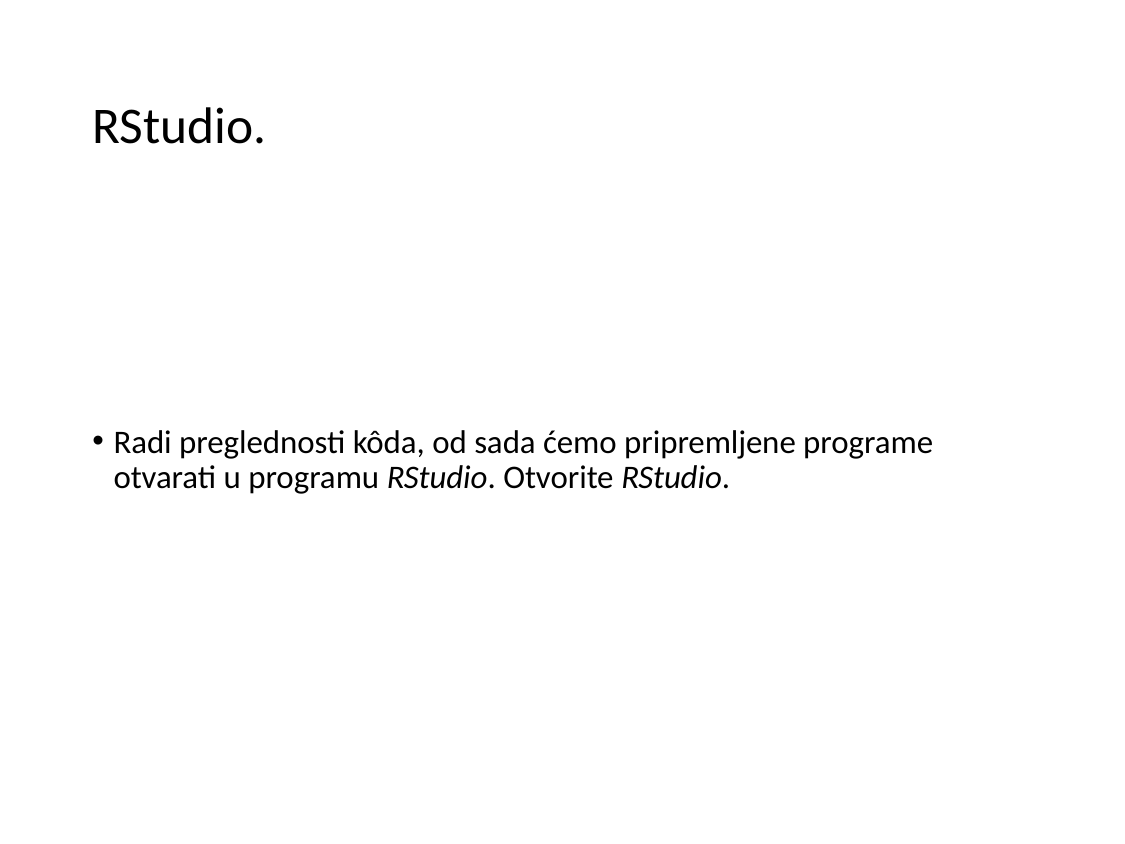

# RStudio.

Radi preglednosti kôda, od sada ćemo pripremljene programe otvarati u programu RStudio. Otvorite RStudio.